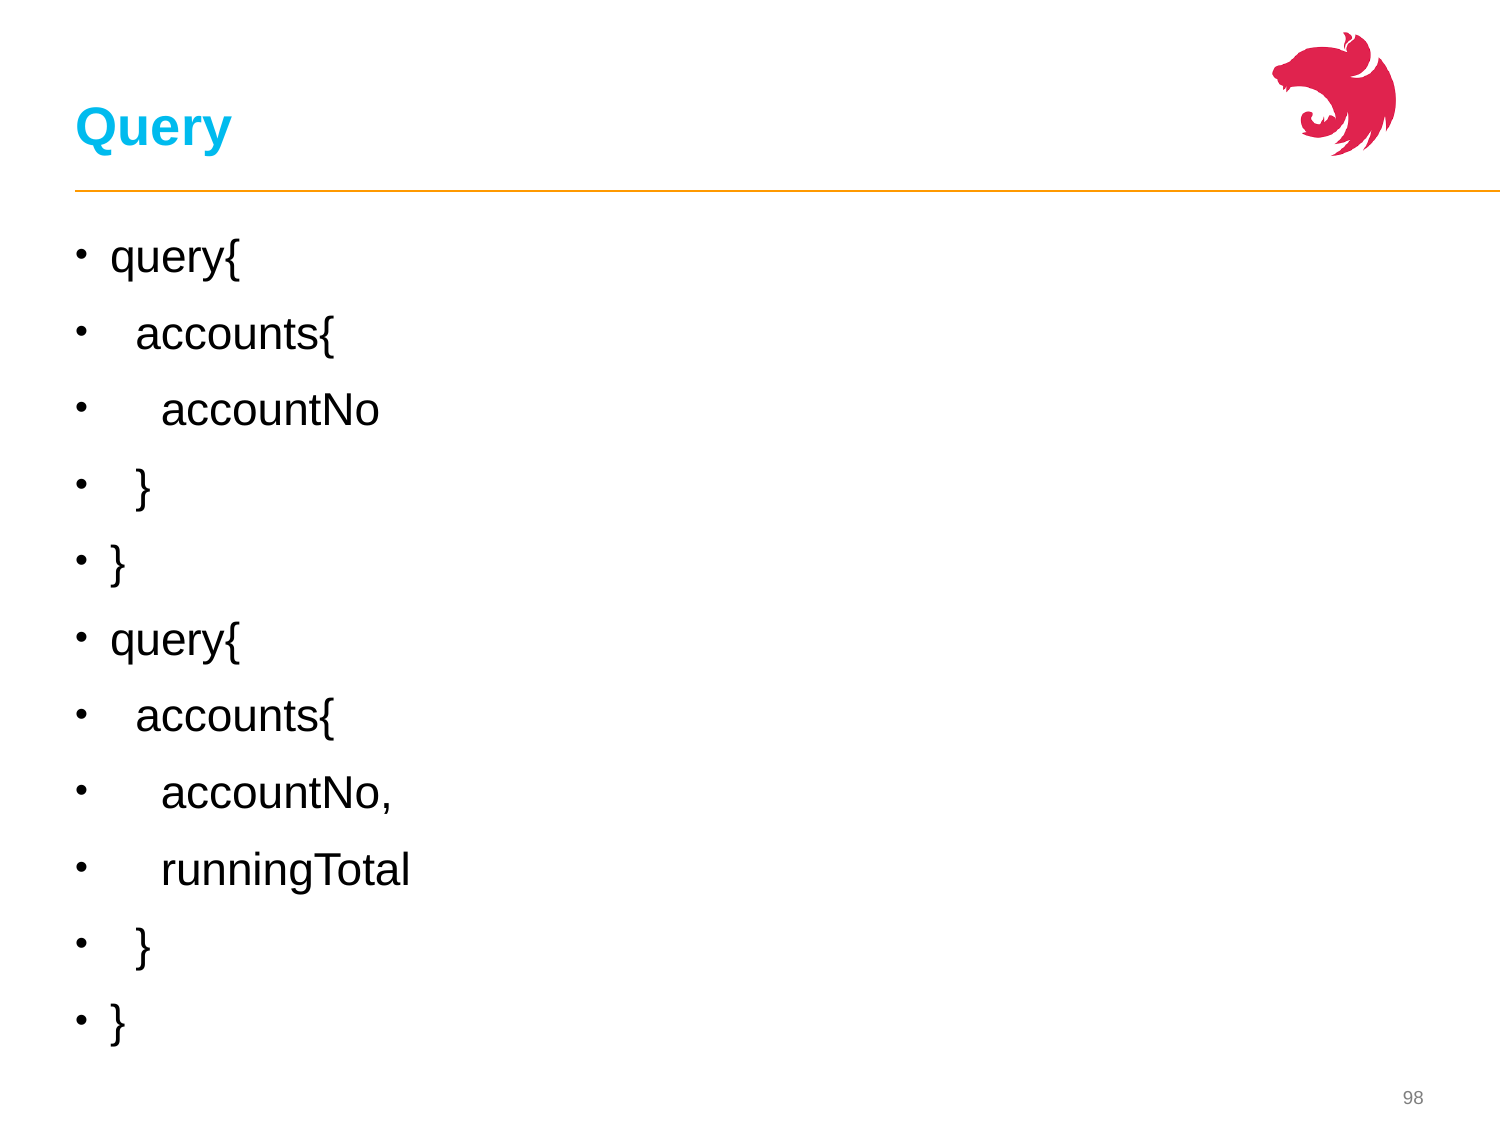

# Query
query{
  accounts{
    accountNo
  }
}
query{
  accounts{
    accountNo,
    runningTotal
  }
}